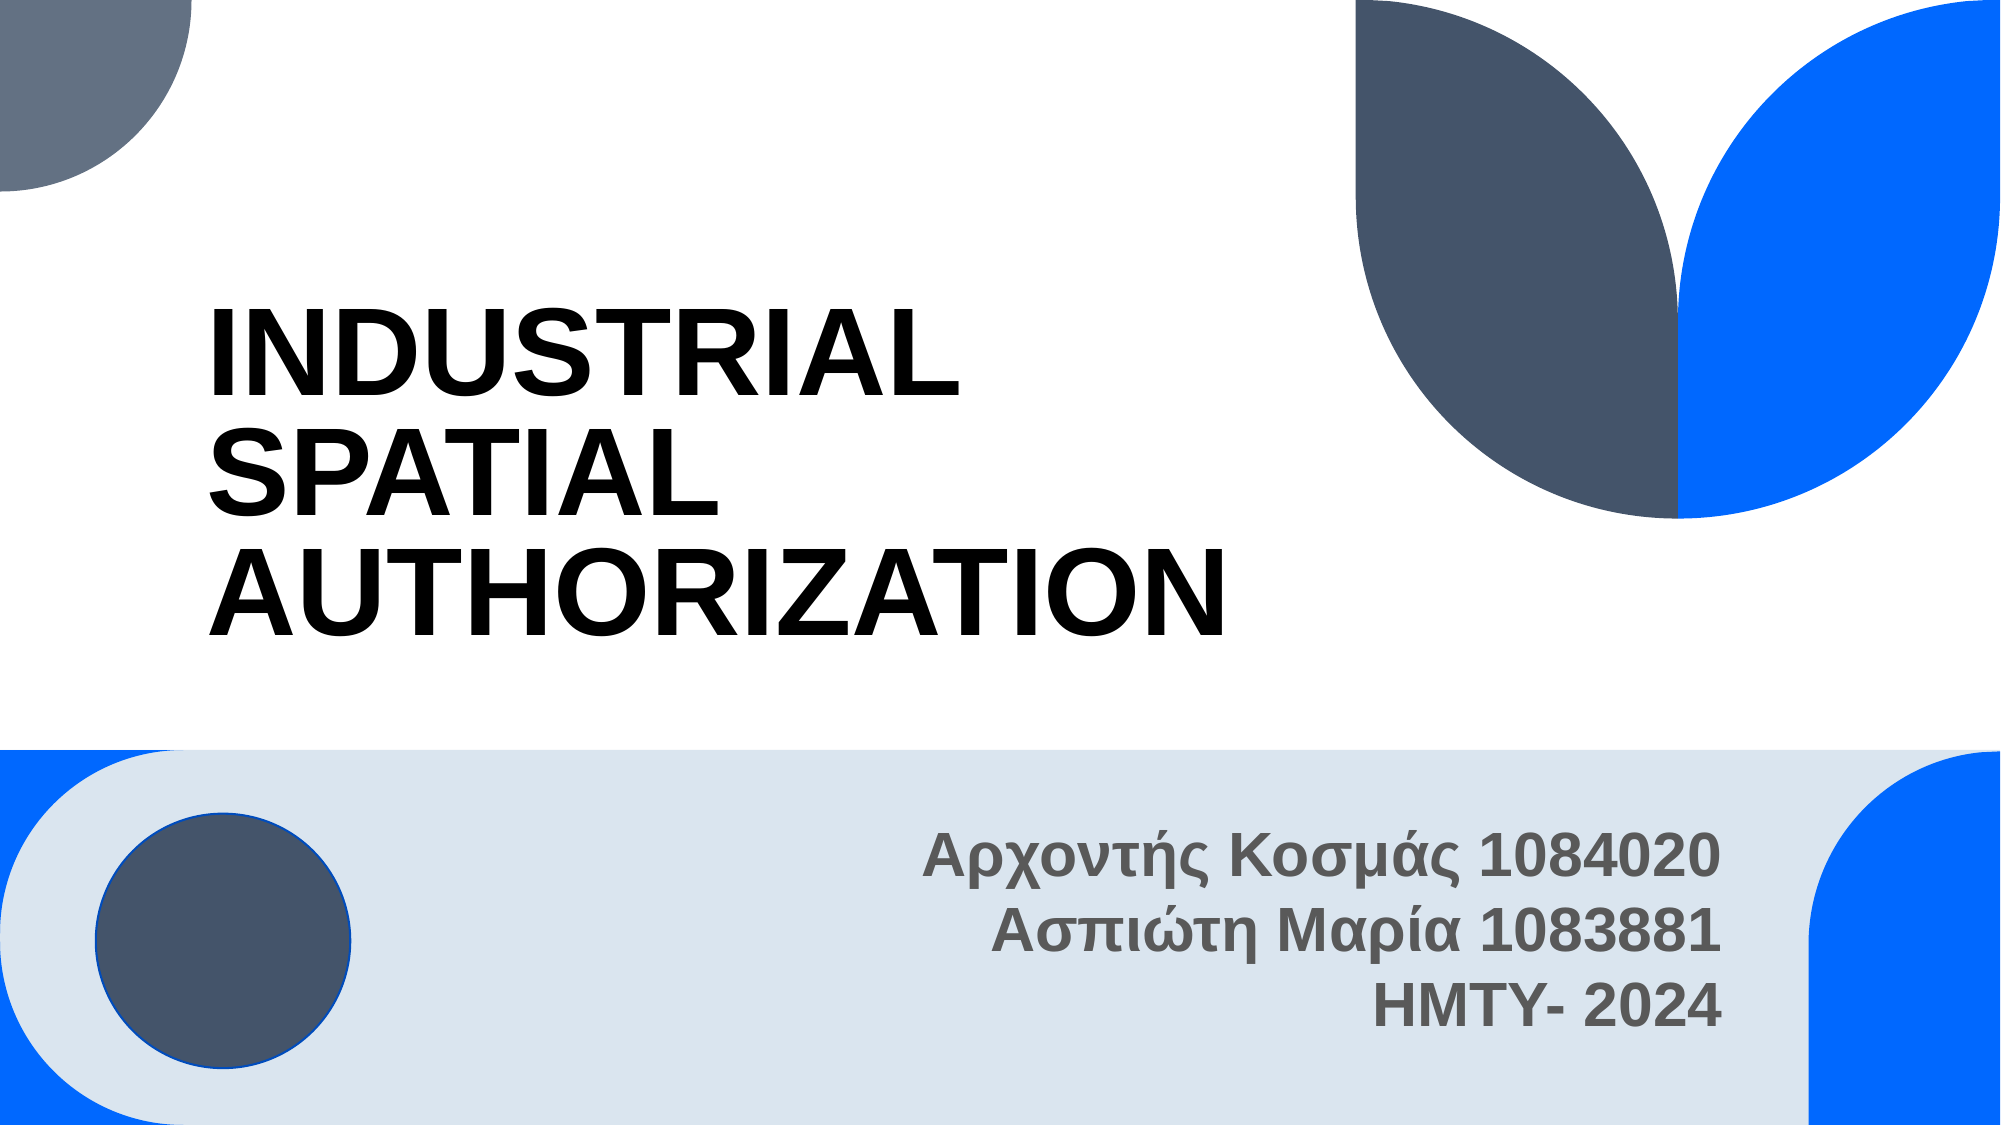

# INDUSTRIAL SPATIAL AUTHORIZATION
Αρχοντής Κοσμάς 1084020
Ασπιώτη Μαρία 1083881
ΗΜΤΥ- 2024